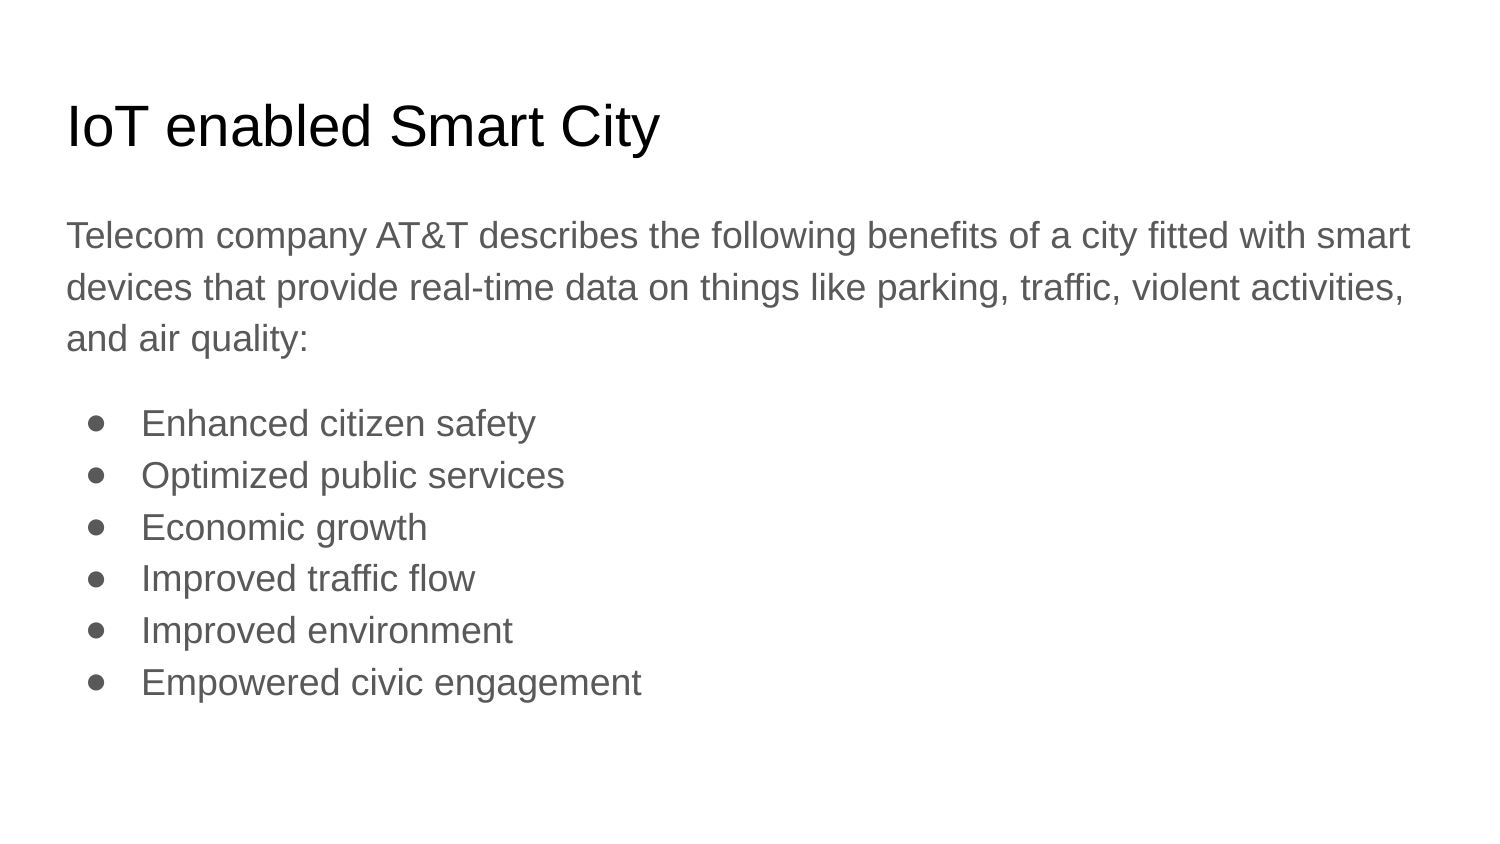

# IoT enabled Smart City
Telecom company AT&T describes the following benefits of a city fitted with smart devices that provide real-time data on things like parking, traffic, violent activities, and air quality:
Enhanced citizen safety
Optimized public services
Economic growth
Improved traffic flow
Improved environment
Empowered civic engagement